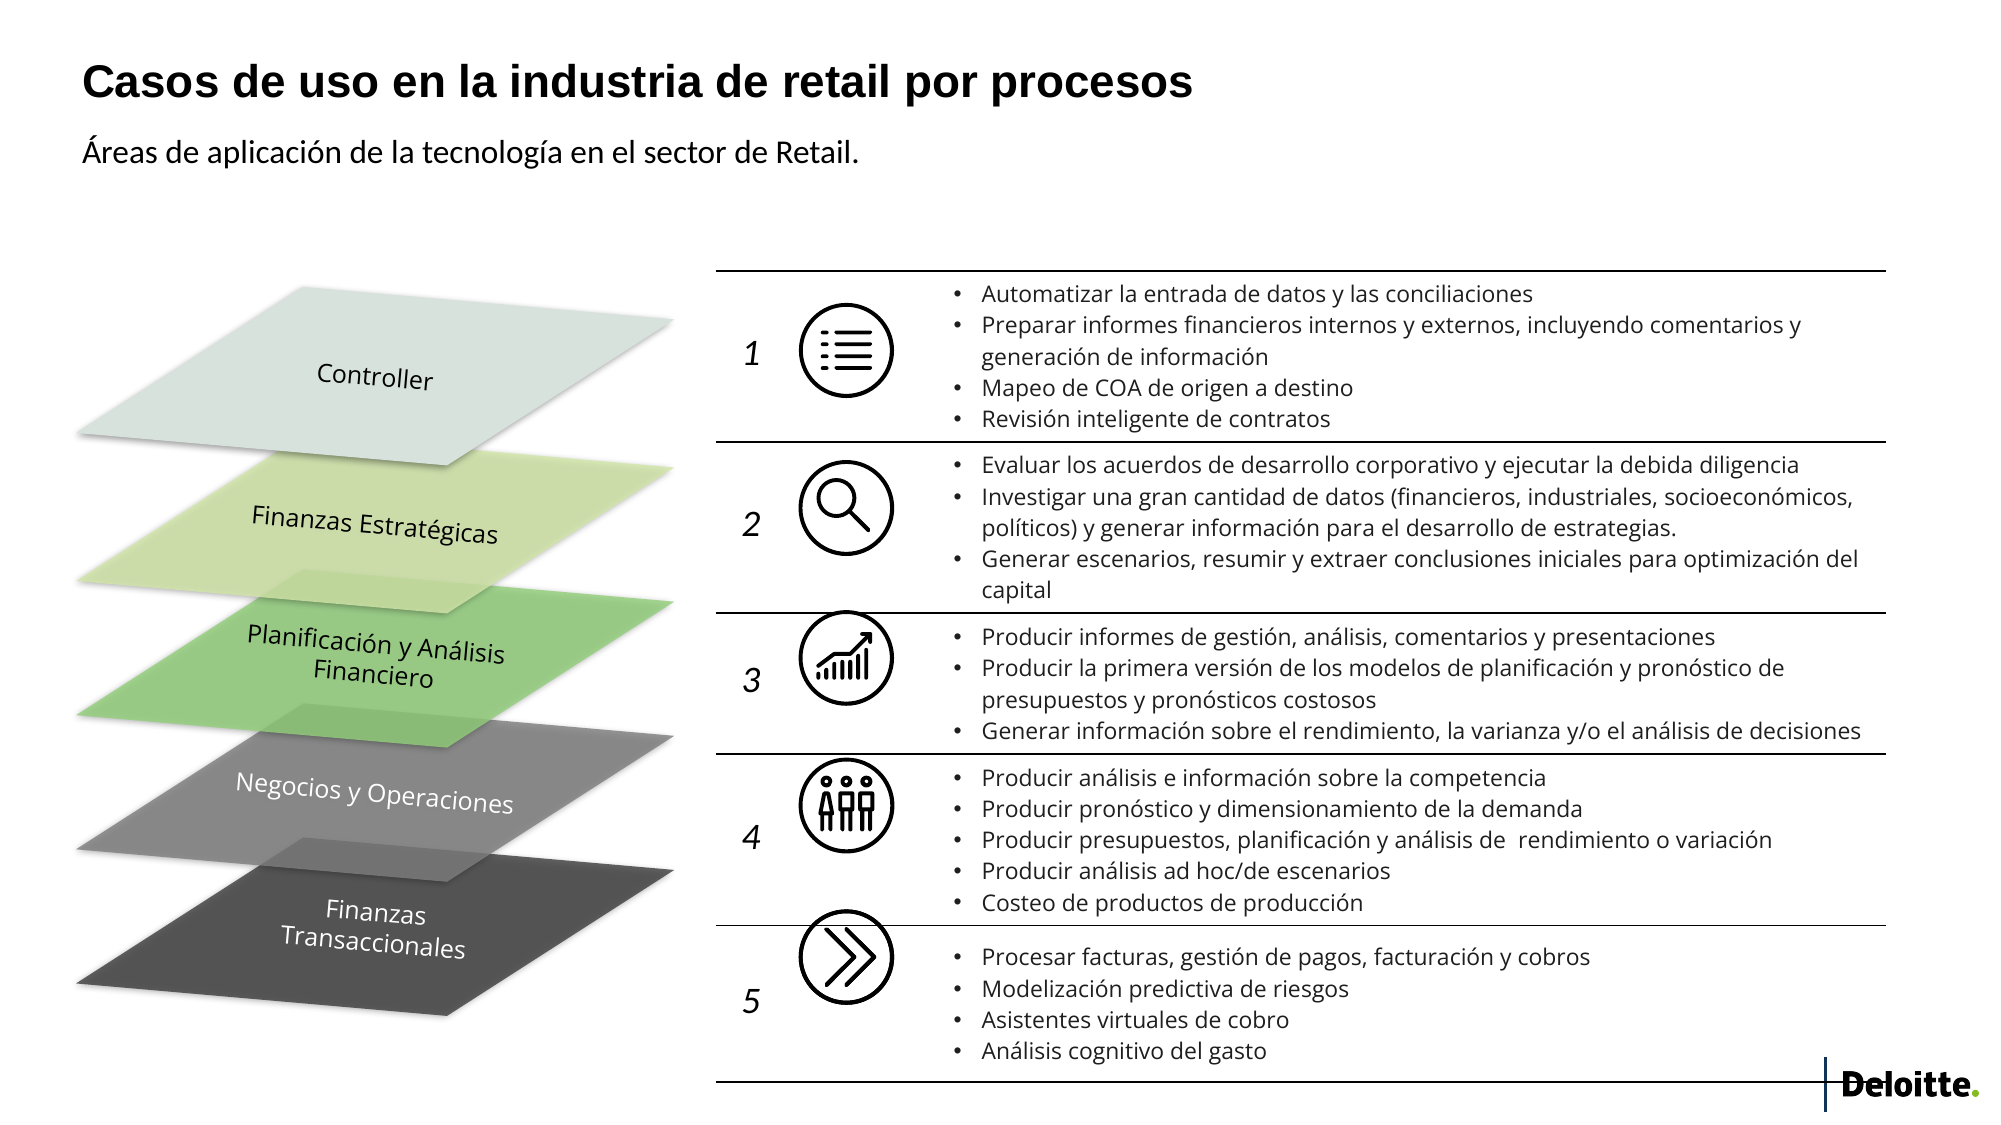

Casos de uso en la industria de retail por procesos
Áreas de aplicación de la tecnología en el sector de Retail.
| 1 |  | Automatizar la entrada de datos y las conciliaciones Preparar informes financieros internos y externos, incluyendo comentarios y generación de información Mapeo de COA de origen a destino Revisión inteligente de contratos |
| --- | --- | --- |
| 2 |  | Evaluar los acuerdos de desarrollo corporativo y ejecutar la debida diligencia Investigar una gran cantidad de datos (financieros, industriales, socioeconómicos, políticos) y generar información para el desarrollo de estrategias. Generar escenarios, resumir y extraer conclusiones iniciales para optimización del capital |
| 3 |  | Producir informes de gestión, análisis, comentarios y presentaciones Producir la primera versión de los modelos de planificación y pronóstico de presupuestos y pronósticos costosos Generar información sobre el rendimiento, la varianza y/o el análisis de decisiones |
| 4 |  | Producir análisis e información sobre la competencia Producir pronóstico y dimensionamiento de la demanda Producir presupuestos, planificación y análisis de rendimiento o variación Producir análisis ad hoc/de escenarios Costeo de productos de producción |
| 5 |  | Procesar facturas, gestión de pagos, facturación y cobros Modelización predictiva de riesgos Asistentes virtuales de cobro Análisis cognitivo del gasto |
Controller
Finanzas Estratégicas
Planificación y Análisis Financiero
Negocios y Operaciones
Finanzas Transaccionales